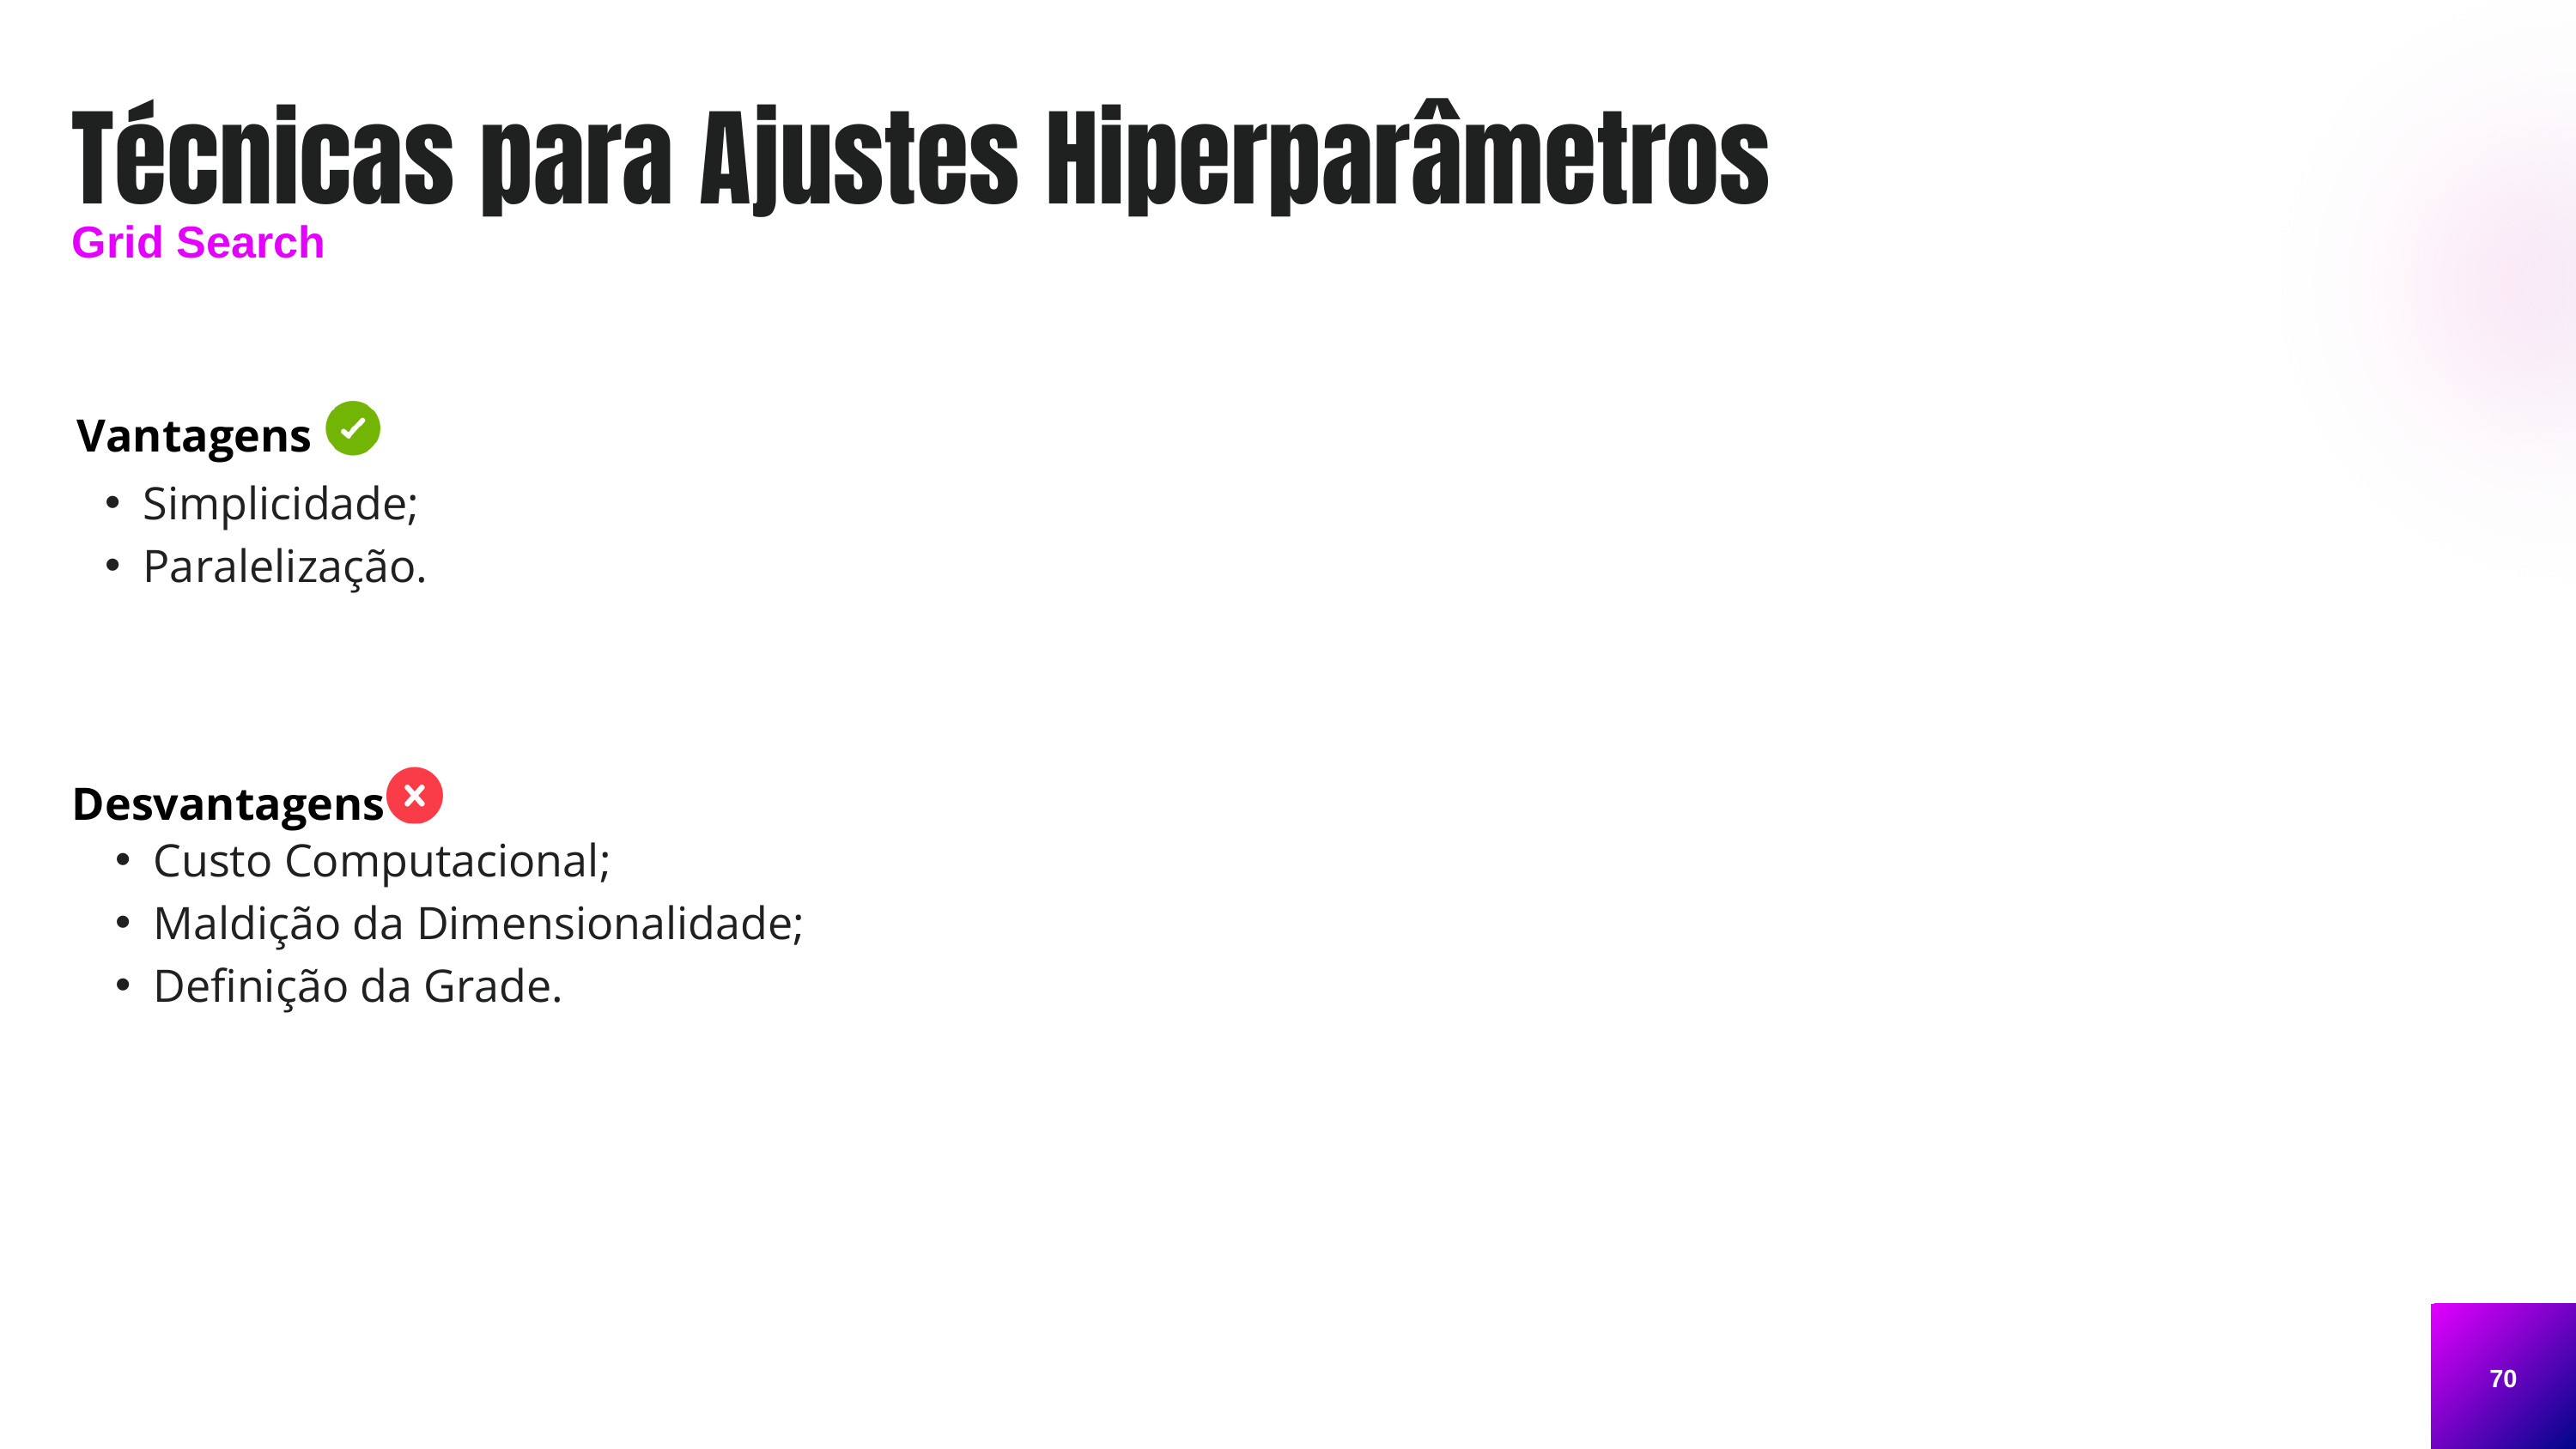

Técnicas para Ajustes Hiperparâmetros
Grid Search

Vantagens
Simplicidade;
Paralelização.

Desvantagens
Custo Computacional;
Maldição da Dimensionalidade;
Definição da Grade.

70